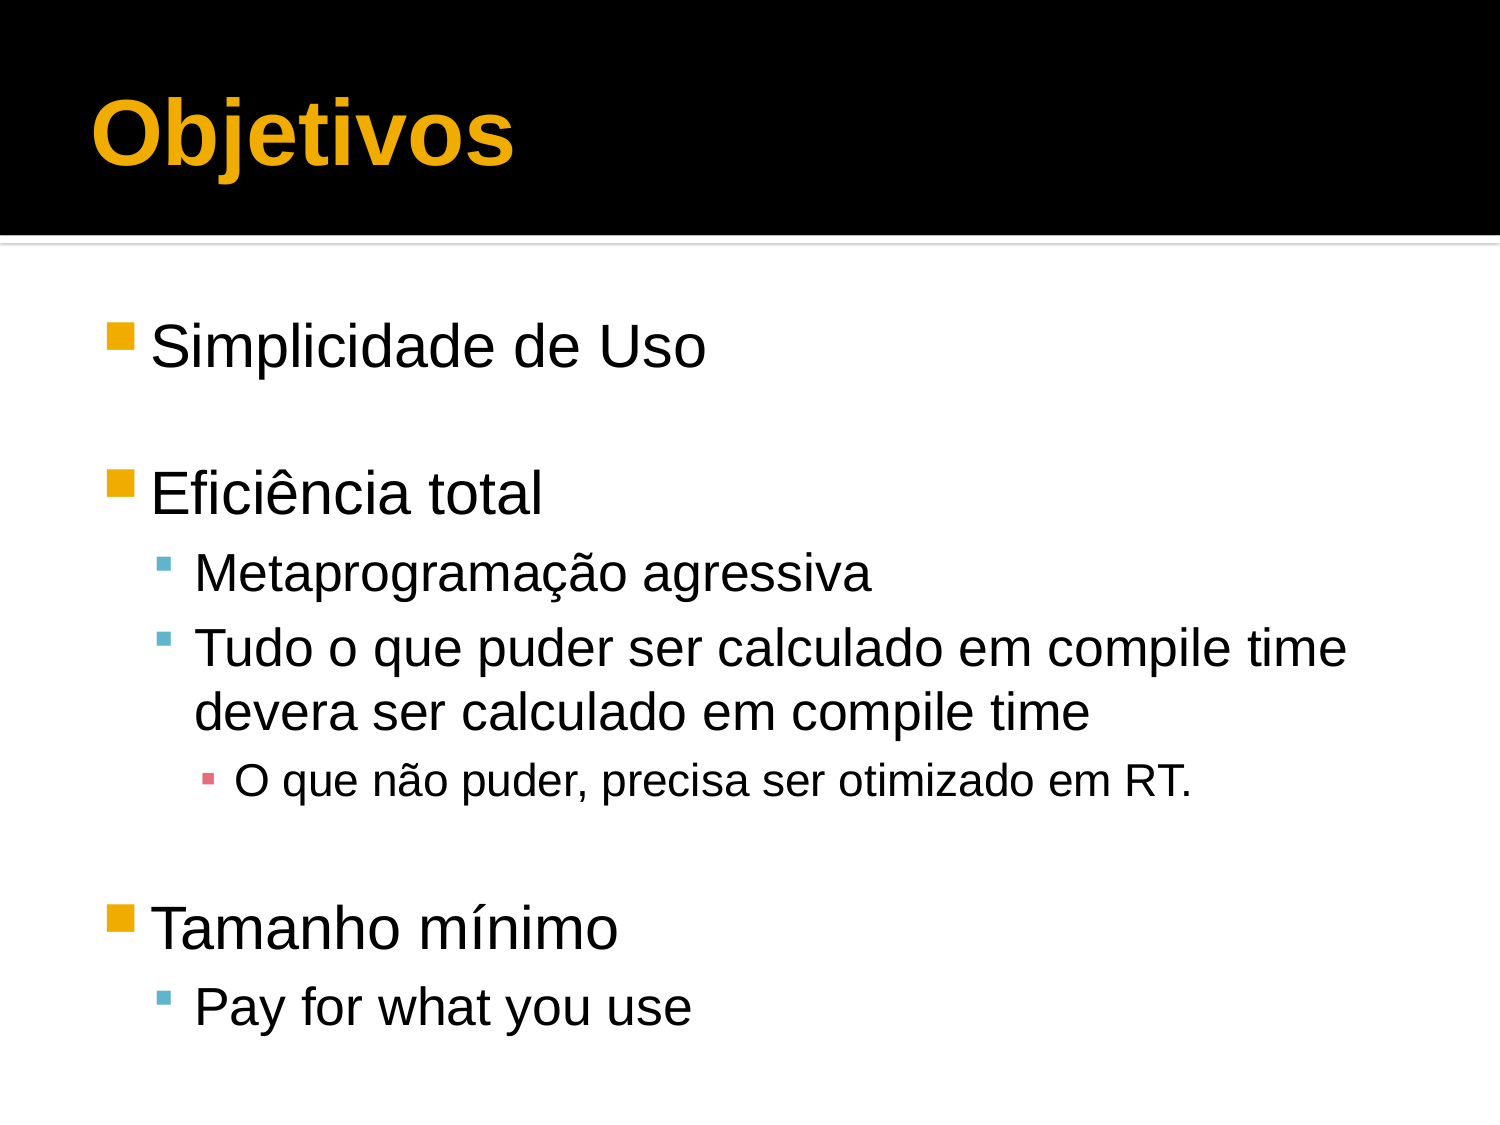

# Objetivos
Simplicidade de Uso

Eficiência total
Metaprogramação agressiva
Tudo o que puder ser calculado em compile time devera ser calculado em compile time
O que não puder, precisa ser otimizado em RT.

Tamanho mínimo
Pay for what you use